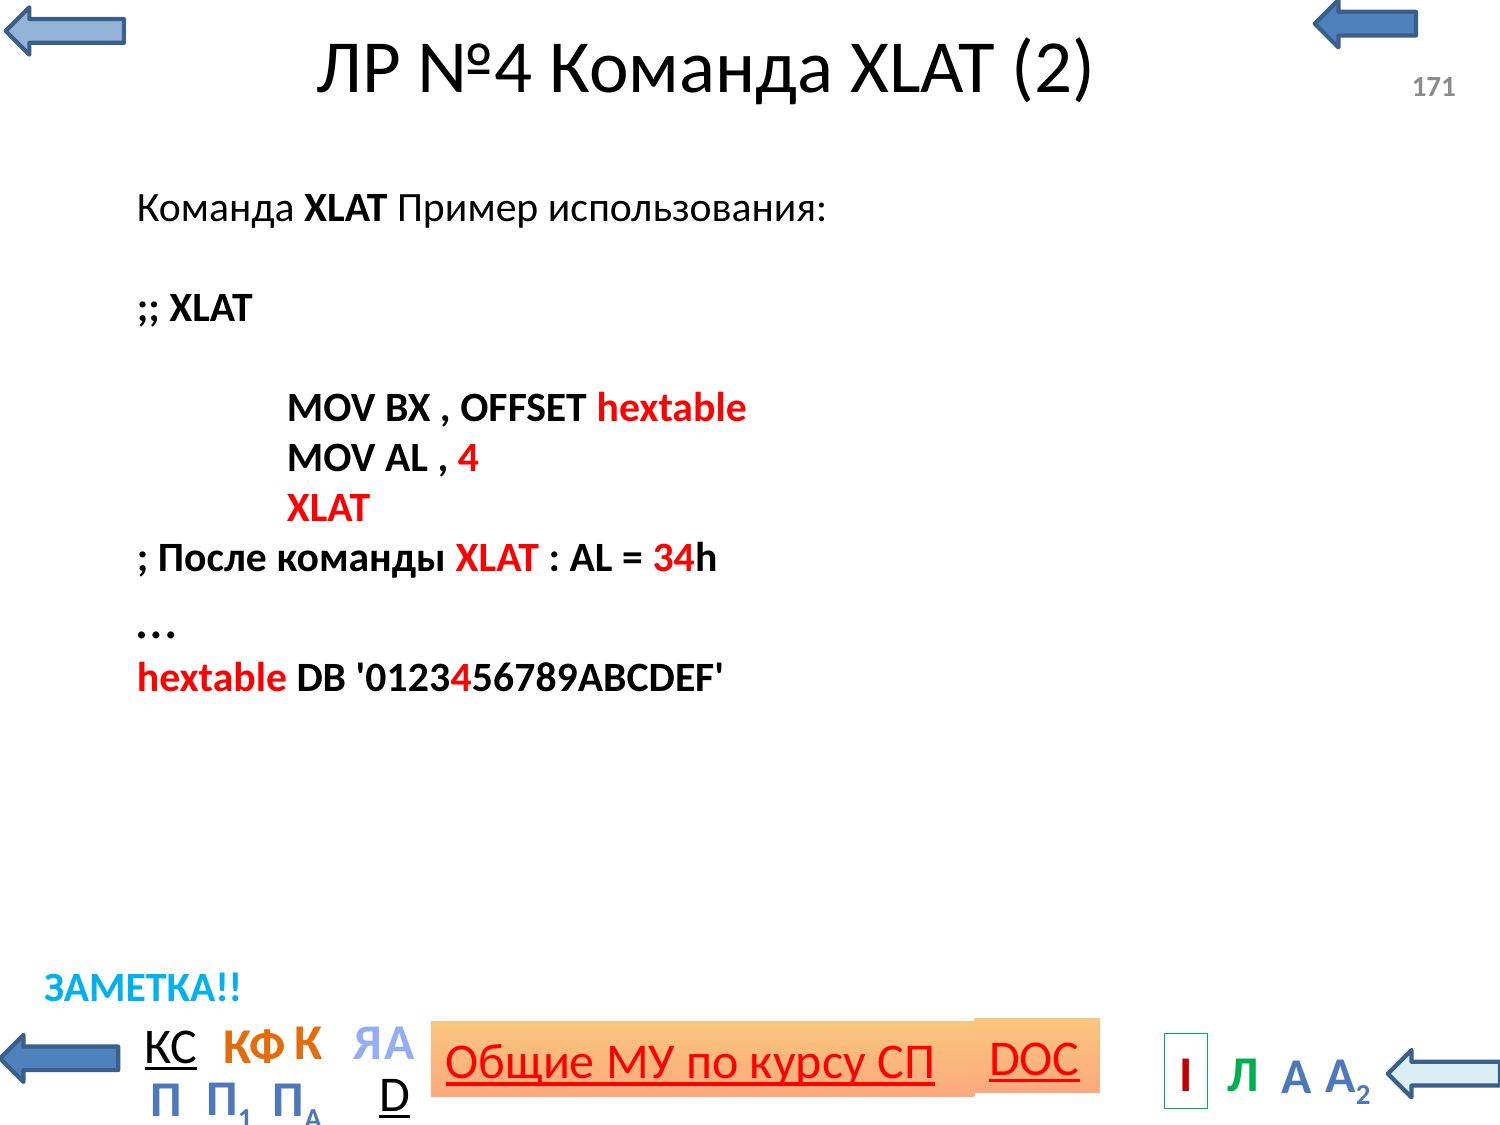

# ЛР №4 Команда XLAT (2)
171
Команда XLAT Пример использования:

;; XLAT

	MOV BX , OFFSET hextable
	MOV AL , 4
	XLAT
; После команды XLAT : AL = 34h
…
hextable DB '0123456789ABCDEF'

ЗАМЕТКА!!